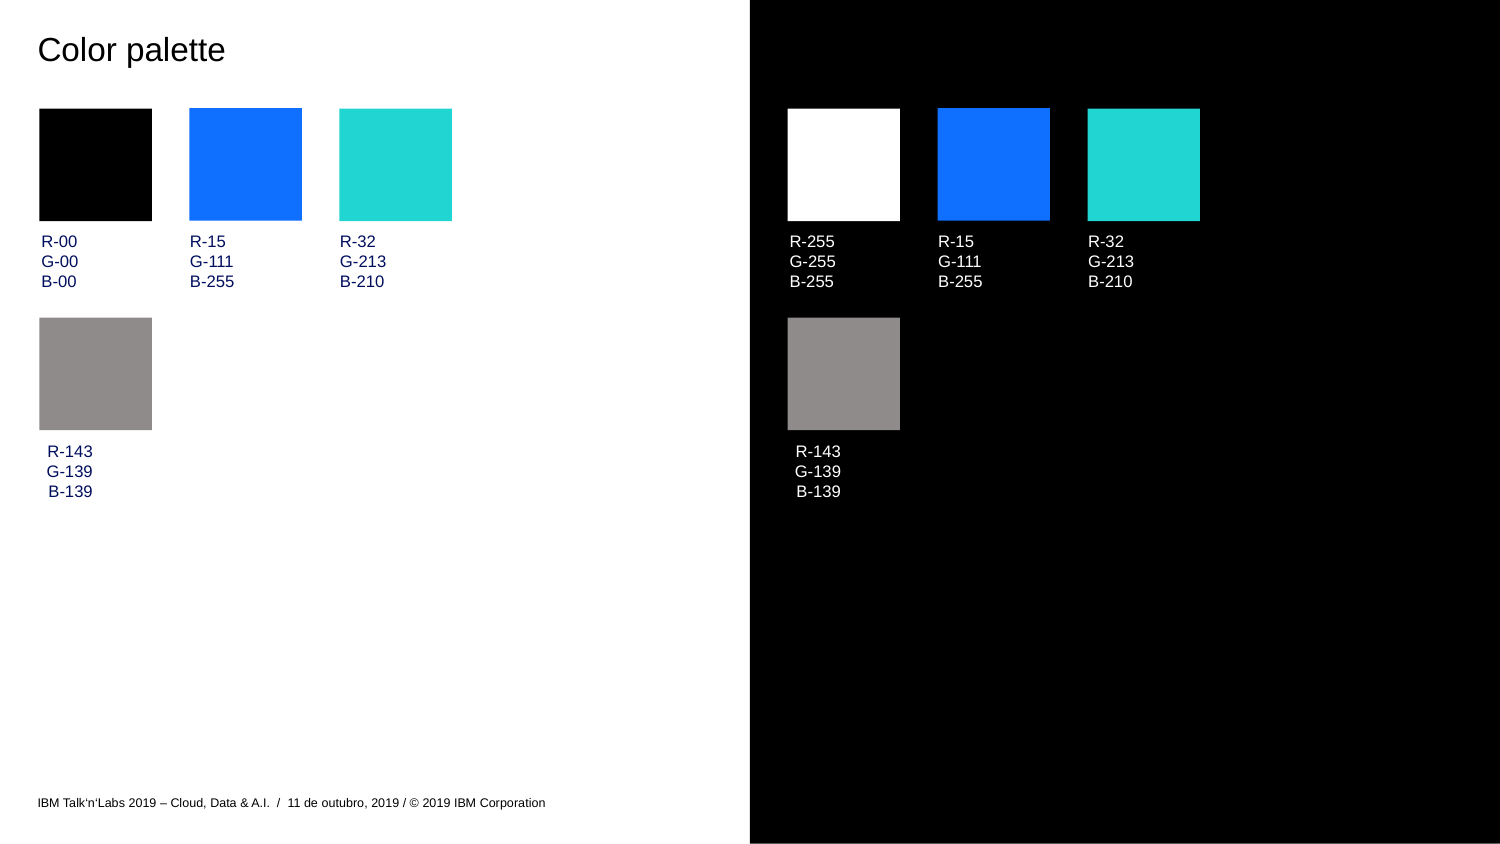

# Color palette

R-00
G-00
B-00
R-15
G-111
B-255
R-32
G-213
B-210
R-255
G-255
B-255
R-15
G-111
B-255
R-32
G-213
B-210

R-143
G-139
B-139
R-143
G-139
B-139
IBM Talk‘n‘Labs 2019 – Cloud, Data & A.I.  /  11 de outubro, 2019 / © 2019 IBM Corporation